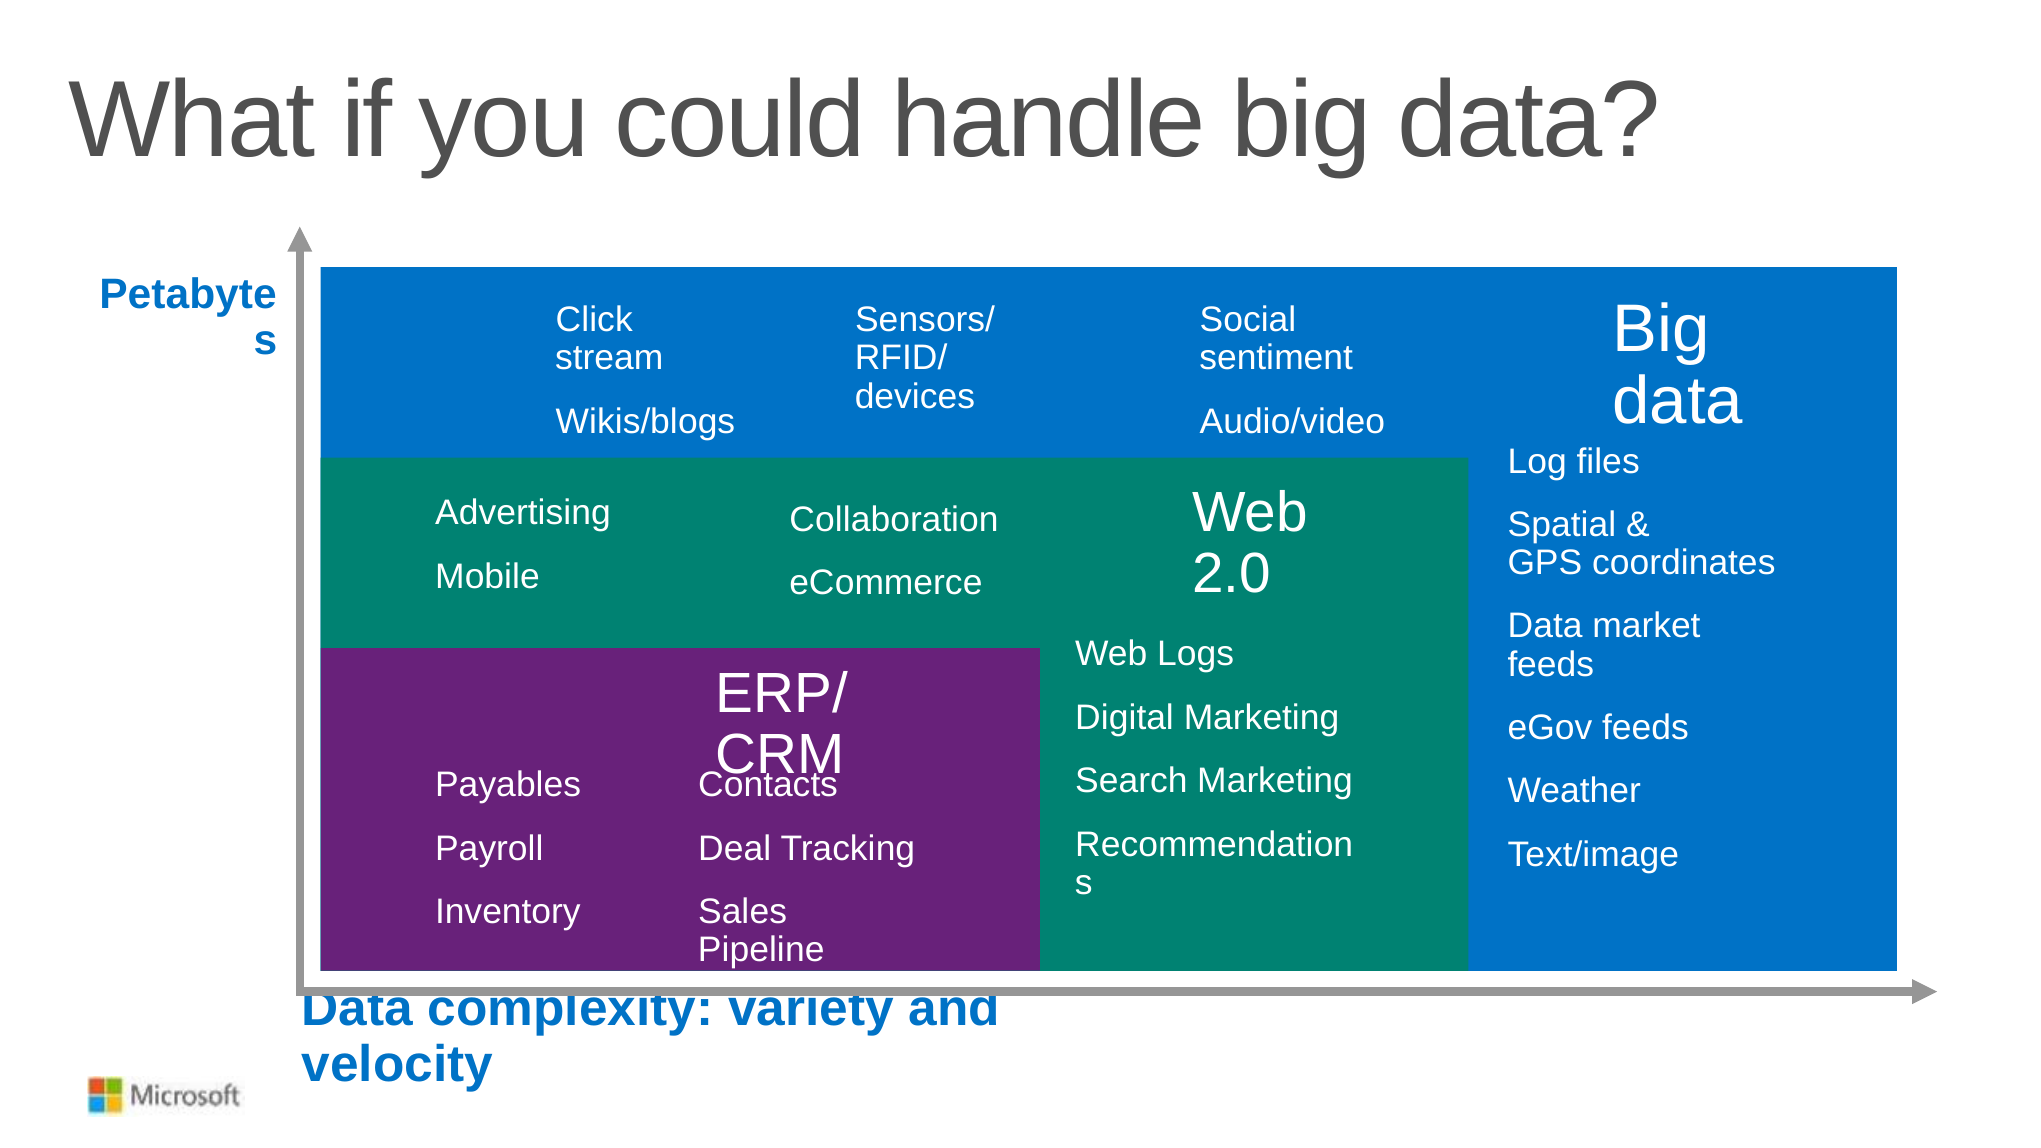

# What if you could handle big data?

Big data
Click stream
Wikis/blogs
Sensors/RFID/
devices
Social sentiment
Audio/video

Log files
Spatial &
GPS coordinates
Data market feeds
eGov feeds
Weather
Text/image
Petabytes

Web 2.0
Advertising
Mobile
Collaboration
eCommerce

Web Logs
Digital Marketing
Search Marketing
Recommendations
Terabytes
ERP/CRM

Payables
Payroll
Inventory
Contacts
Deal Tracking
Sales Pipeline
Gigabytes
Megabytes
Data complexity: variety and velocity